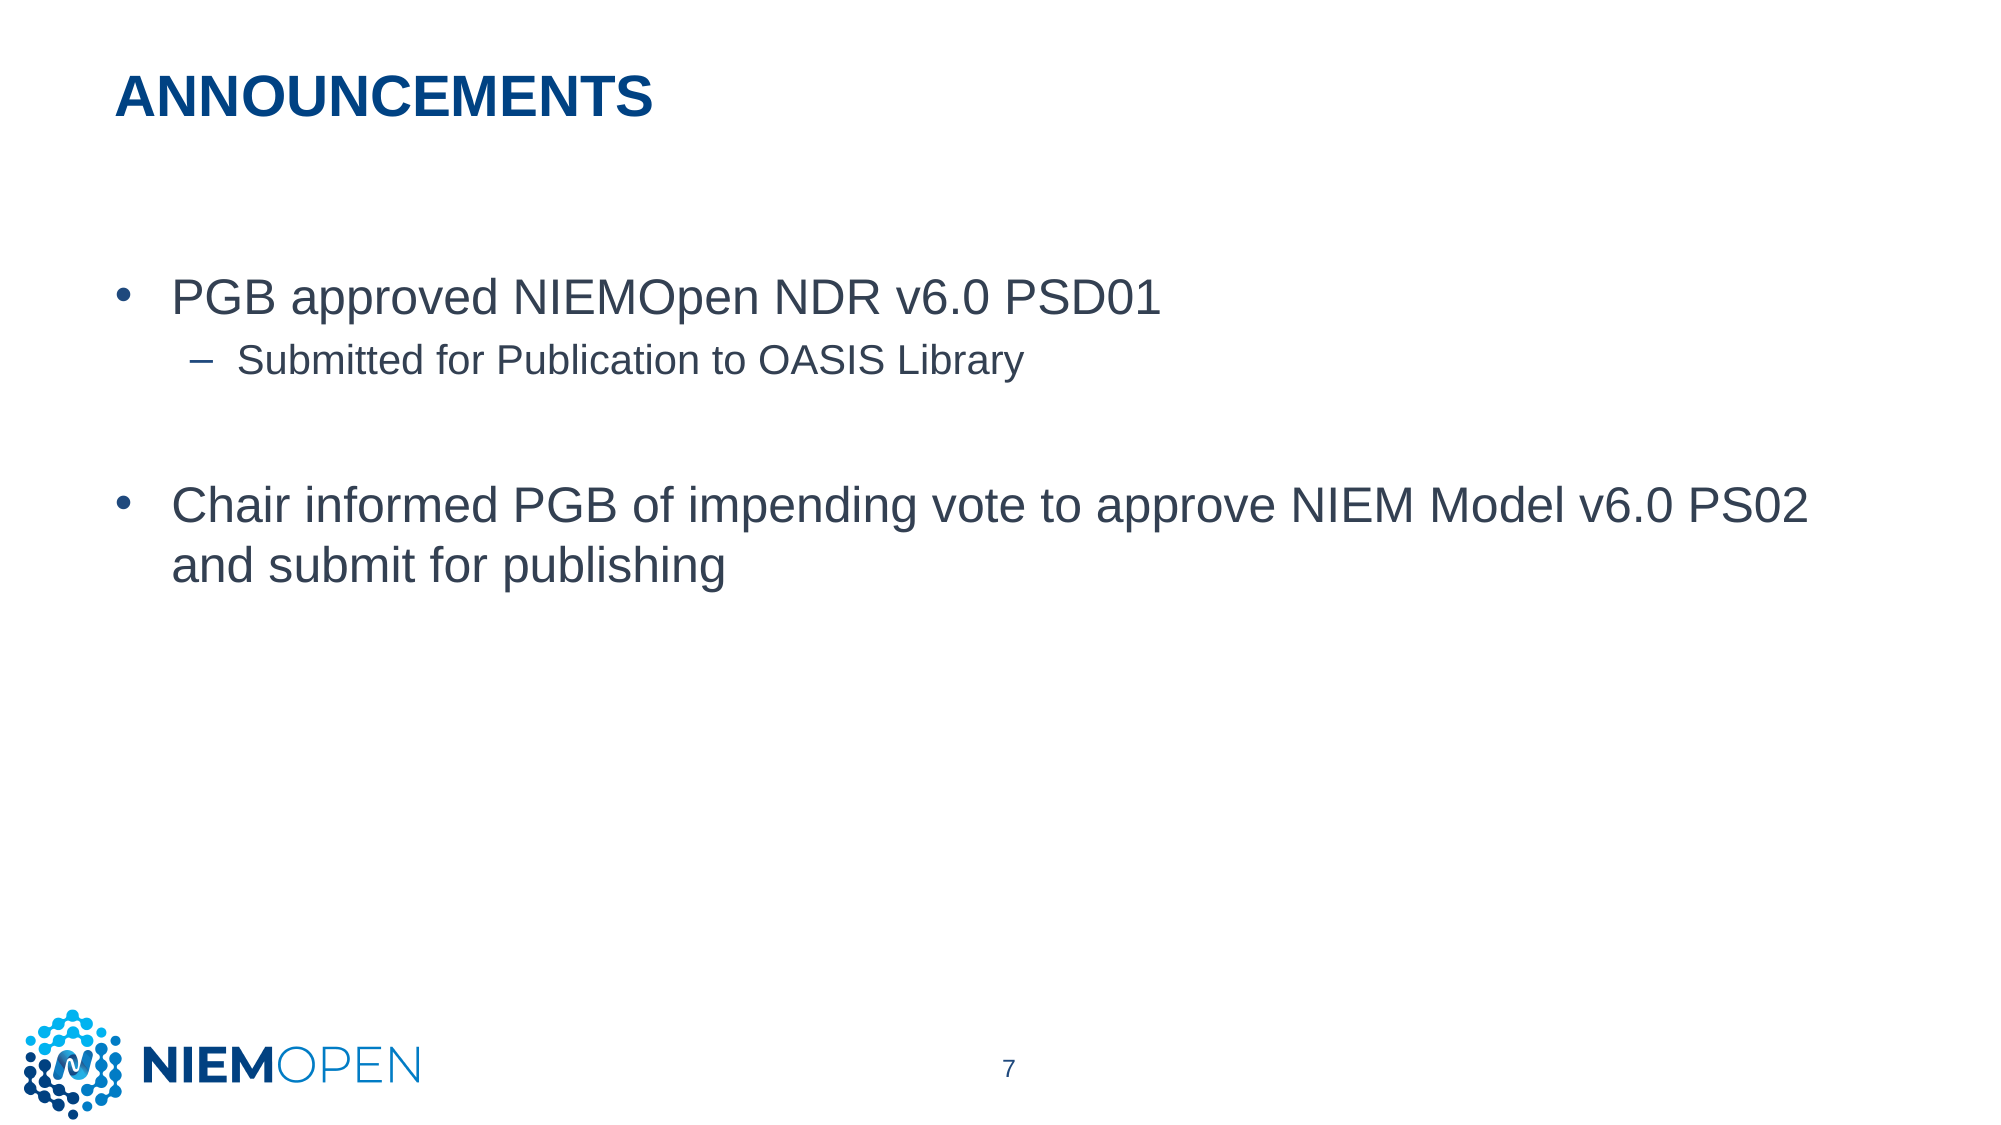

# Announcements

PGB approved NIEMOpen NDR v6.0 PSD01
Submitted for Publication to OASIS Library

Chair informed PGB of impending vote to approve NIEM Model v6.0 PS02 and submit for publishing

7